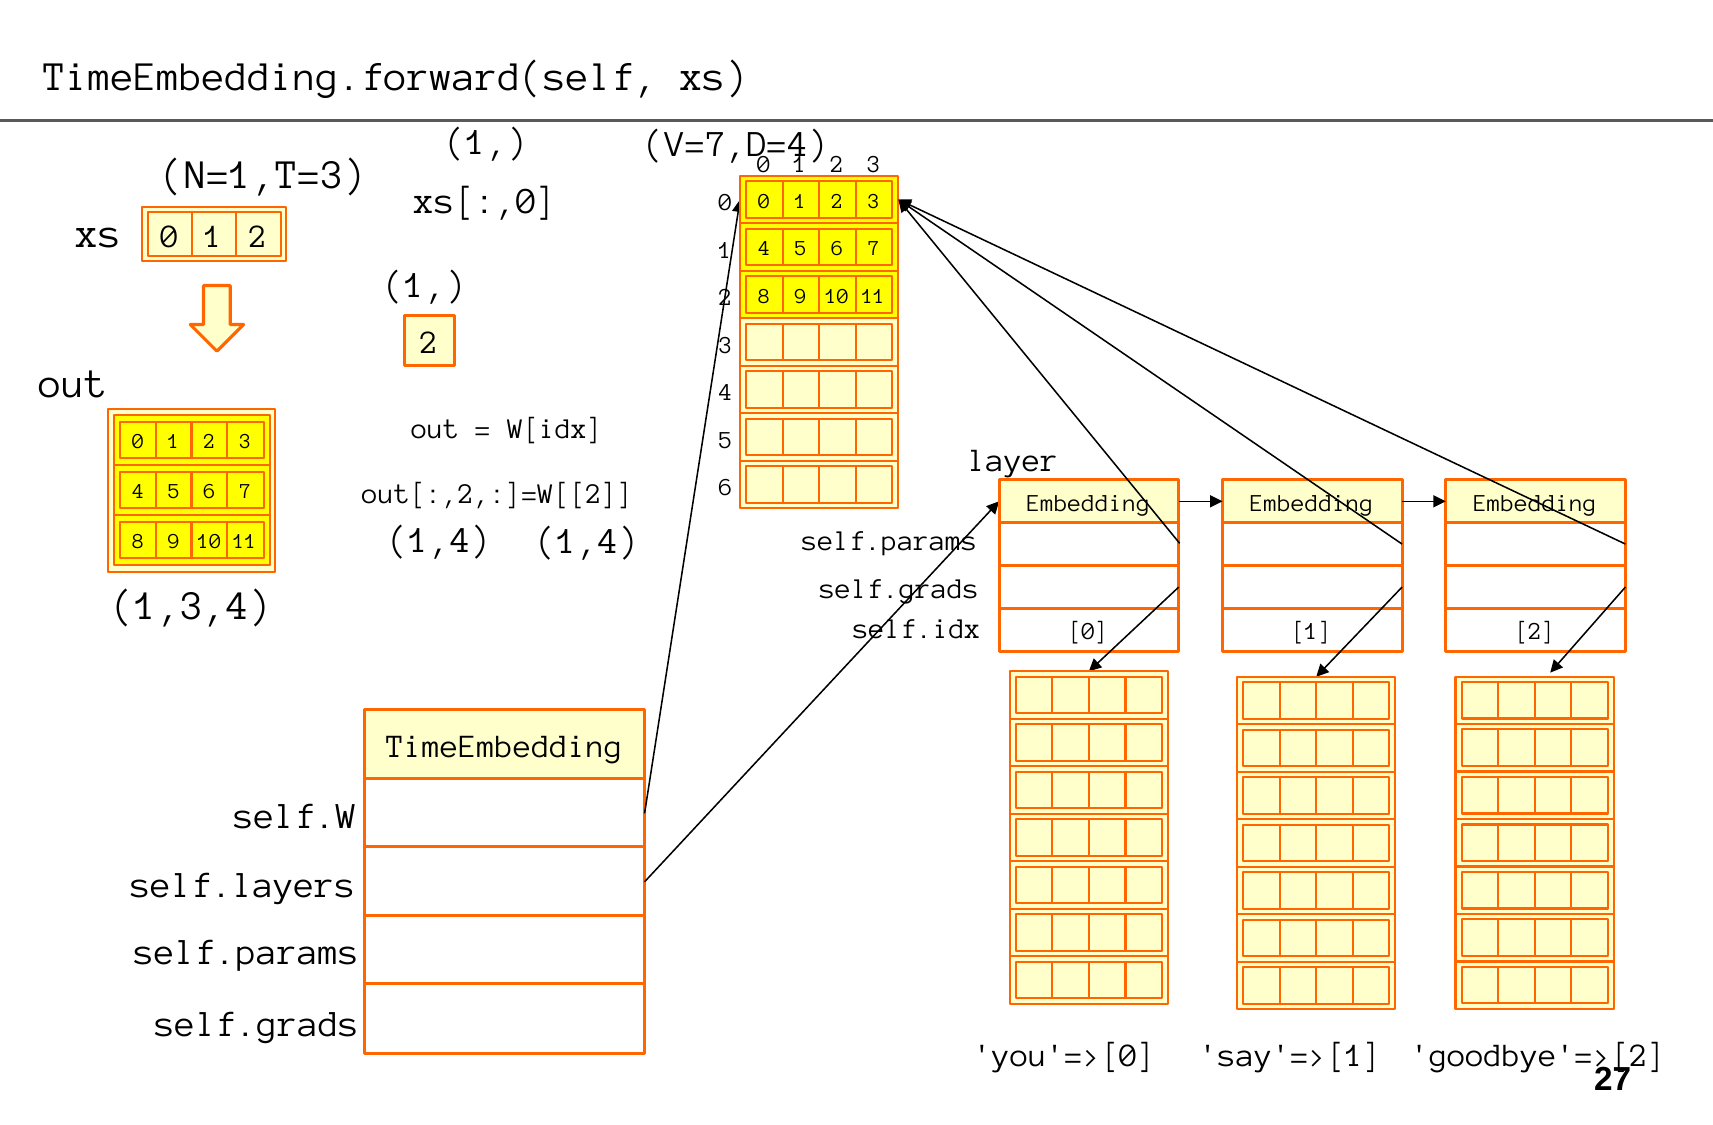

TimeEmbedding.forward(self, xs)
(1,)
(V=7,D=4)
(N=1,T=3)
0
1
2
3
xs[:,0]

0
1
2
3
0
xs

0
1
2

4
5
6
7
1
(1,)

8
9
10
11
2

2

3
out

4
out = W[idx]

5
0
1
2
3
layer

out[:,2,:]=W[[2]]
6
4
5
6
7
Embedding
Embedding
Embedding
(1,4)
(1,4)
self.params

8
9
10
11

self.grads

(1,3,4)
self.idx
[0]
[1]
[2]

TimeEmbedding

self.W

self.layers

self.params

self.grads
'you'=>[0]
'say'=>[1]
'goodbye'=>[2]